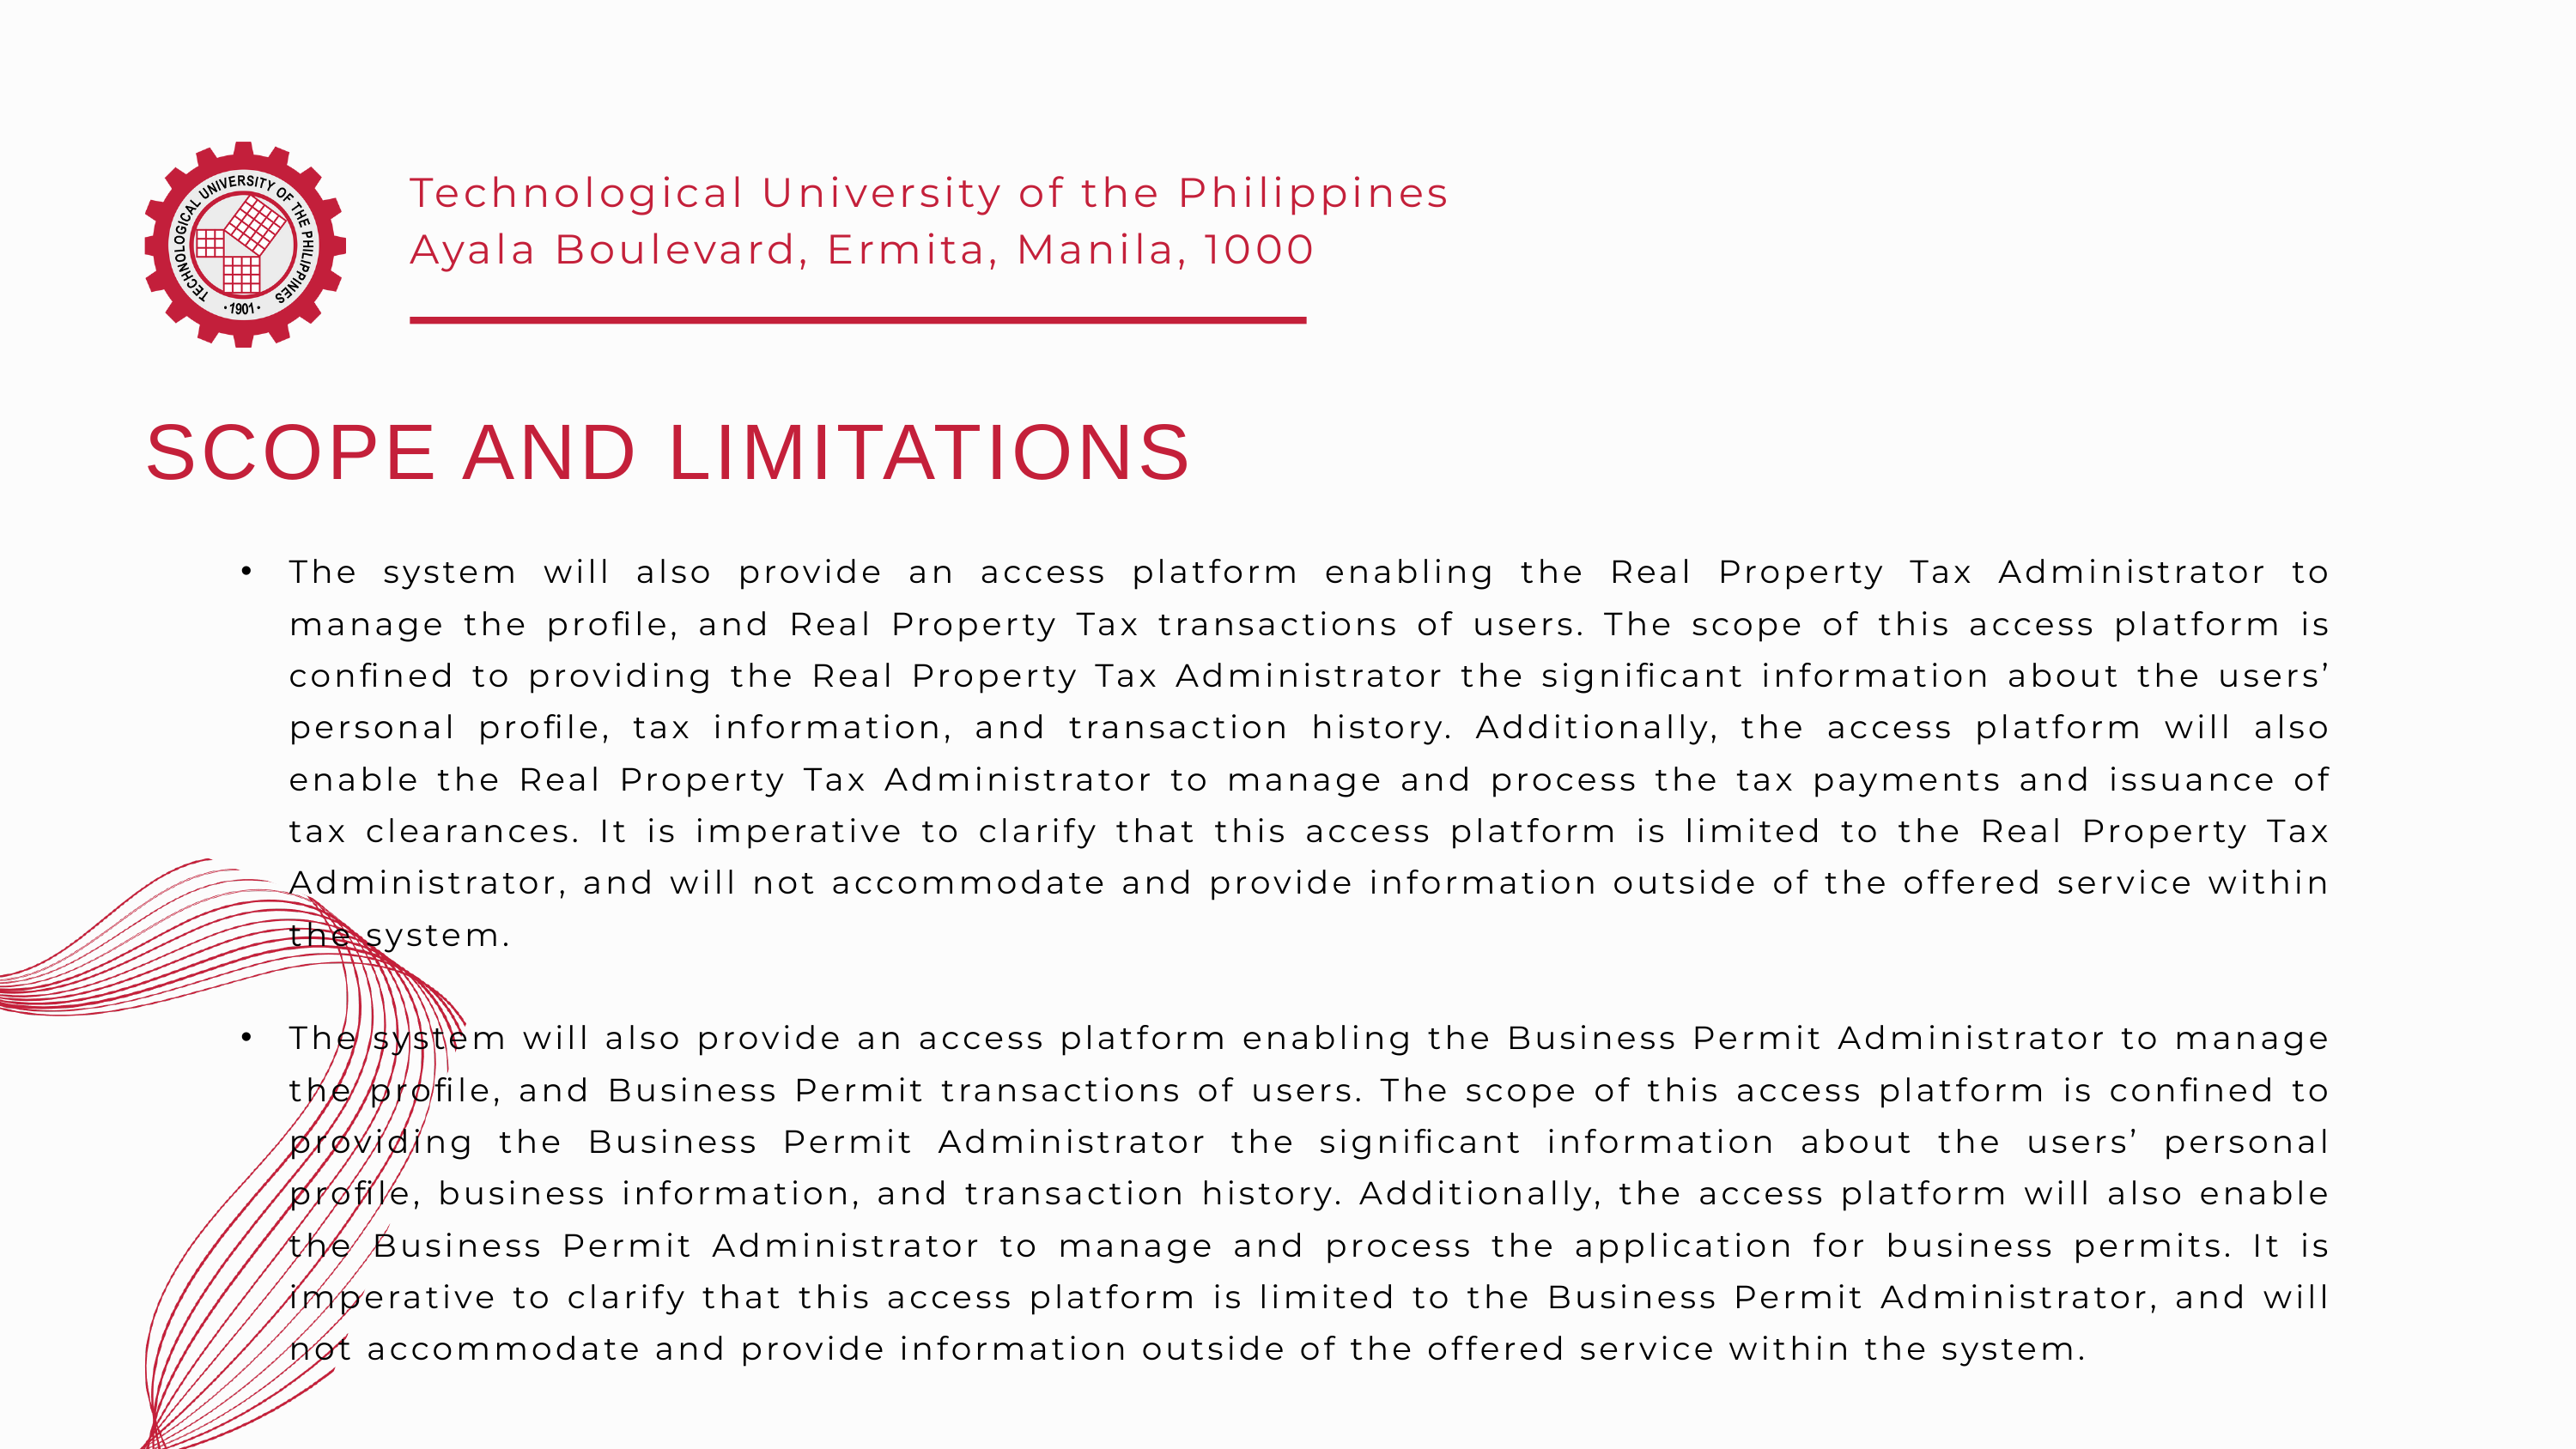

Technological University of the Philippines
Ayala Boulevard, Ermita, Manila, 1000

SCOPE AND LIMITATIONS
The system will also provide an access platform enabling the Real Property Tax Administrator to manage the profile, and Real Property Tax transactions of users. The scope of this access platform is confined to providing the Real Property Tax Administrator the significant information about the users’ personal profile, tax information, and transaction history. Additionally, the access platform will also enable the Real Property Tax Administrator to manage and process the tax payments and issuance of tax clearances. It is imperative to clarify that this access platform is limited to the Real Property Tax Administrator, and will not accommodate and provide information outside of the offered service within the system.

The system will also provide an access platform enabling the Business Permit Administrator to manage the profile, and Business Permit transactions of users. The scope of this access platform is confined to providing the Business Permit Administrator the significant information about the users’ personal profile, business information, and transaction history. Additionally, the access platform will also enable the Business Permit Administrator to manage and process the application for business permits. It is imperative to clarify that this access platform is limited to the Business Permit Administrator, and will not accommodate and provide information outside of the offered service within the system.